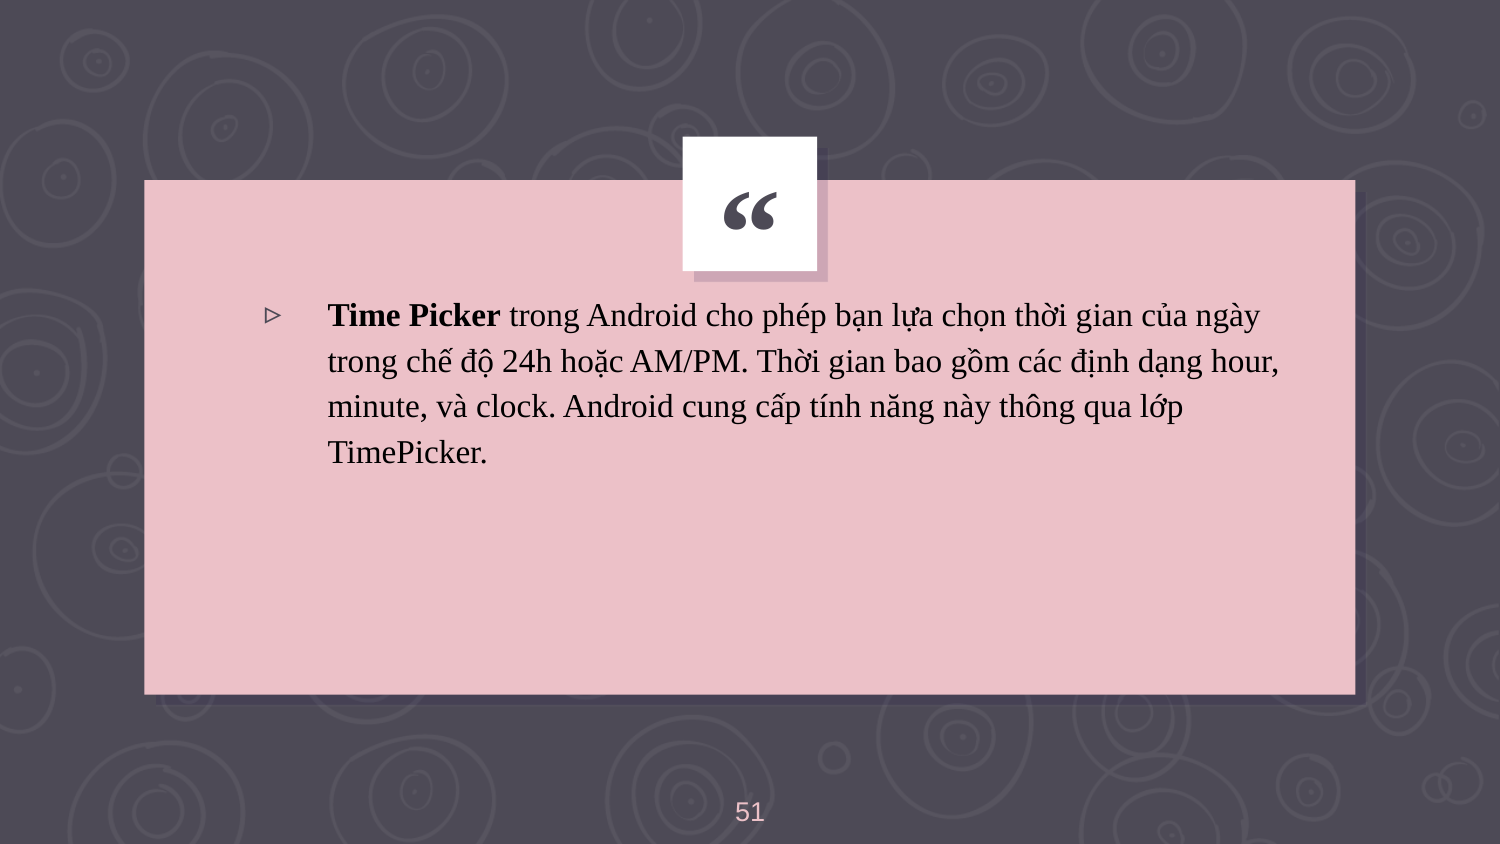

Time Picker trong Android cho phép bạn lựa chọn thời gian của ngày trong chế độ 24h hoặc AM/PM. Thời gian bao gồm các định dạng hour, minute, và clock. Android cung cấp tính năng này thông qua lớp TimePicker.

51